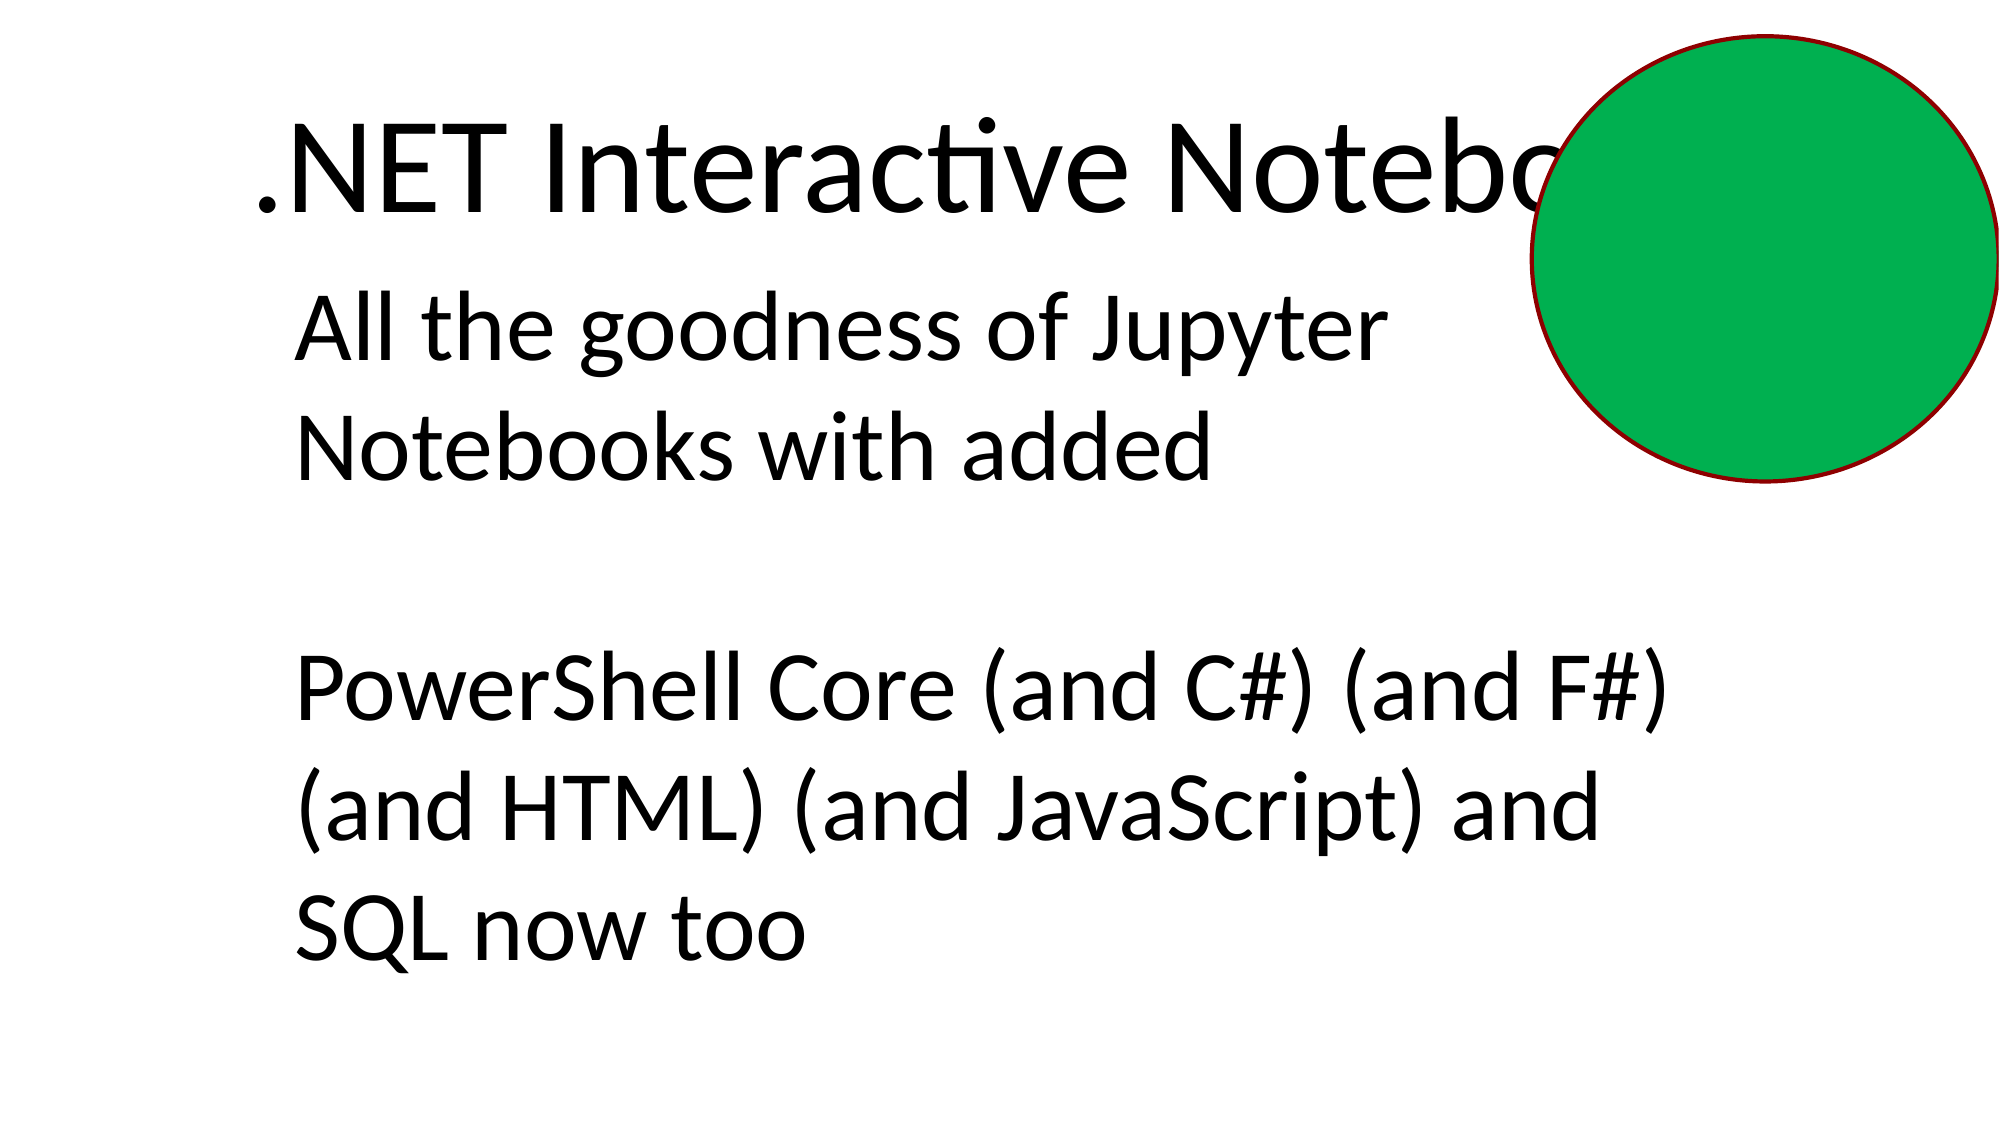

.NET Interactive Notebooks

All the goodness of Jupyter Notebooks with added

PowerShell Core (and C#) (and F#)
(and HTML) (and JavaScript) and SQL now too